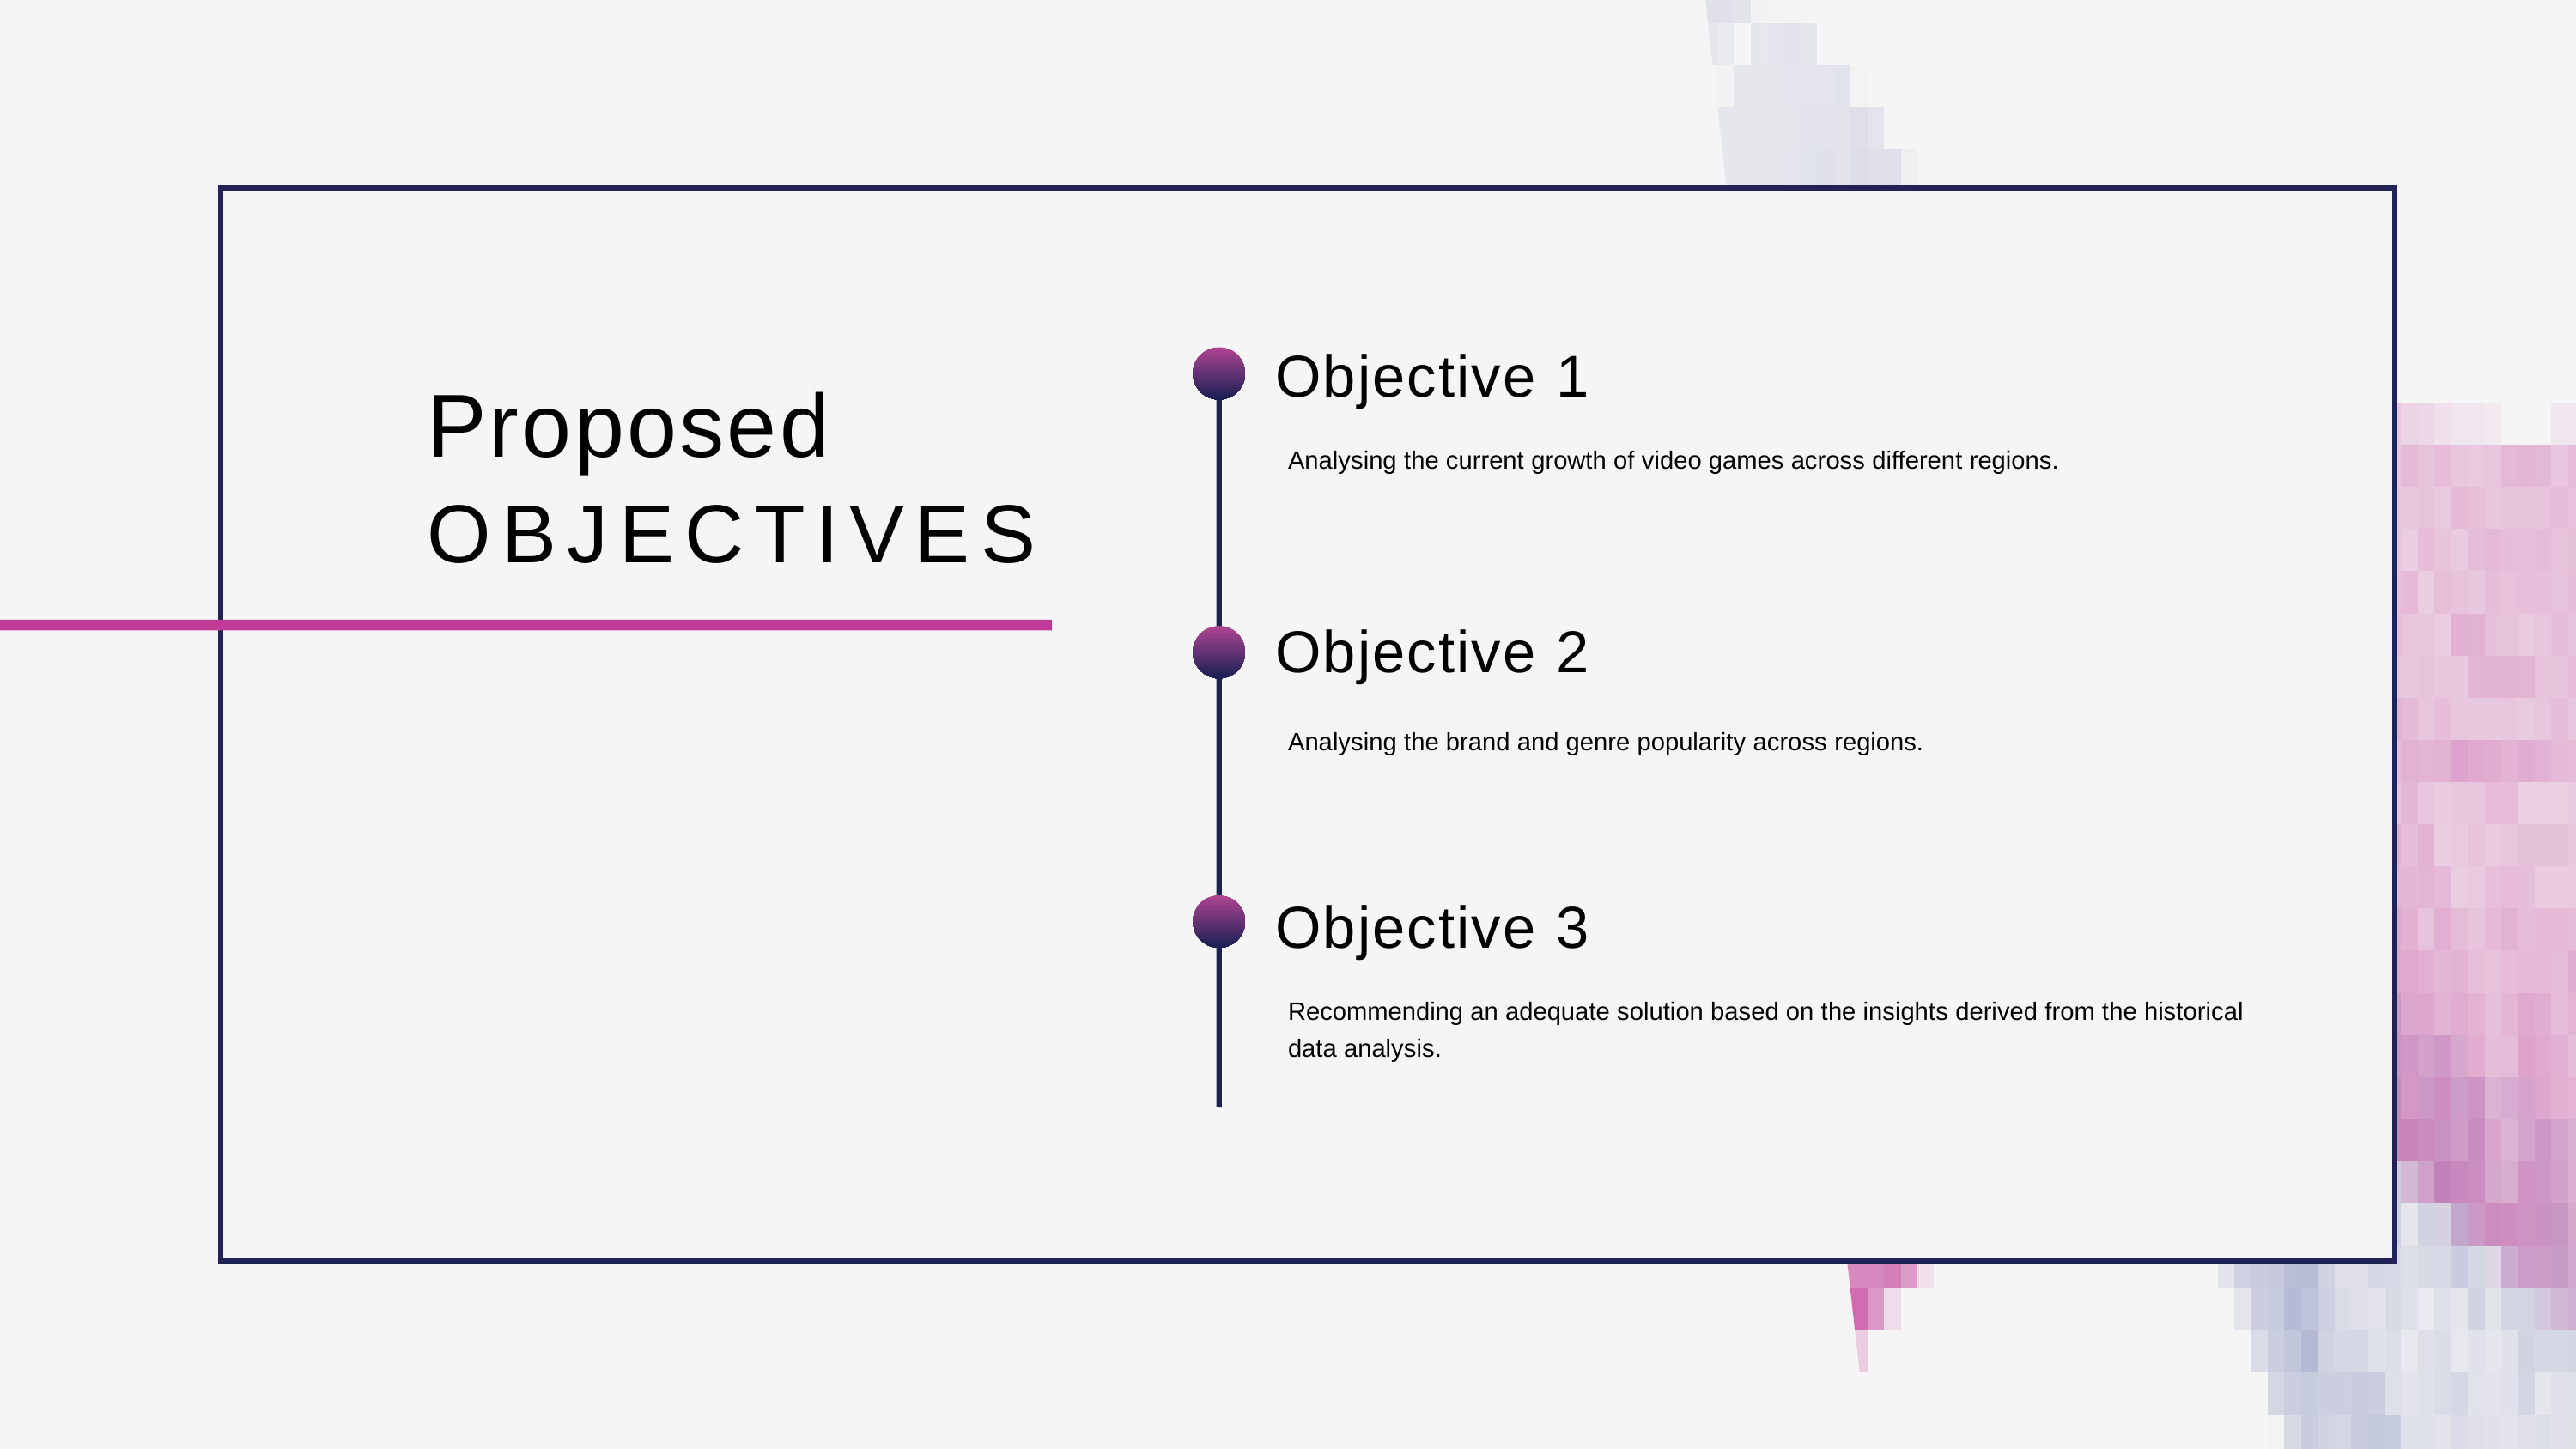

Objective 1

Proposed
Analysing the current growth of video games across different regions.
OBJECTIVES
Objective 2

Analysing the brand and genre popularity across regions.
Objective 3

Recommending an adequate solution based on the insights derived from the historical data analysis.